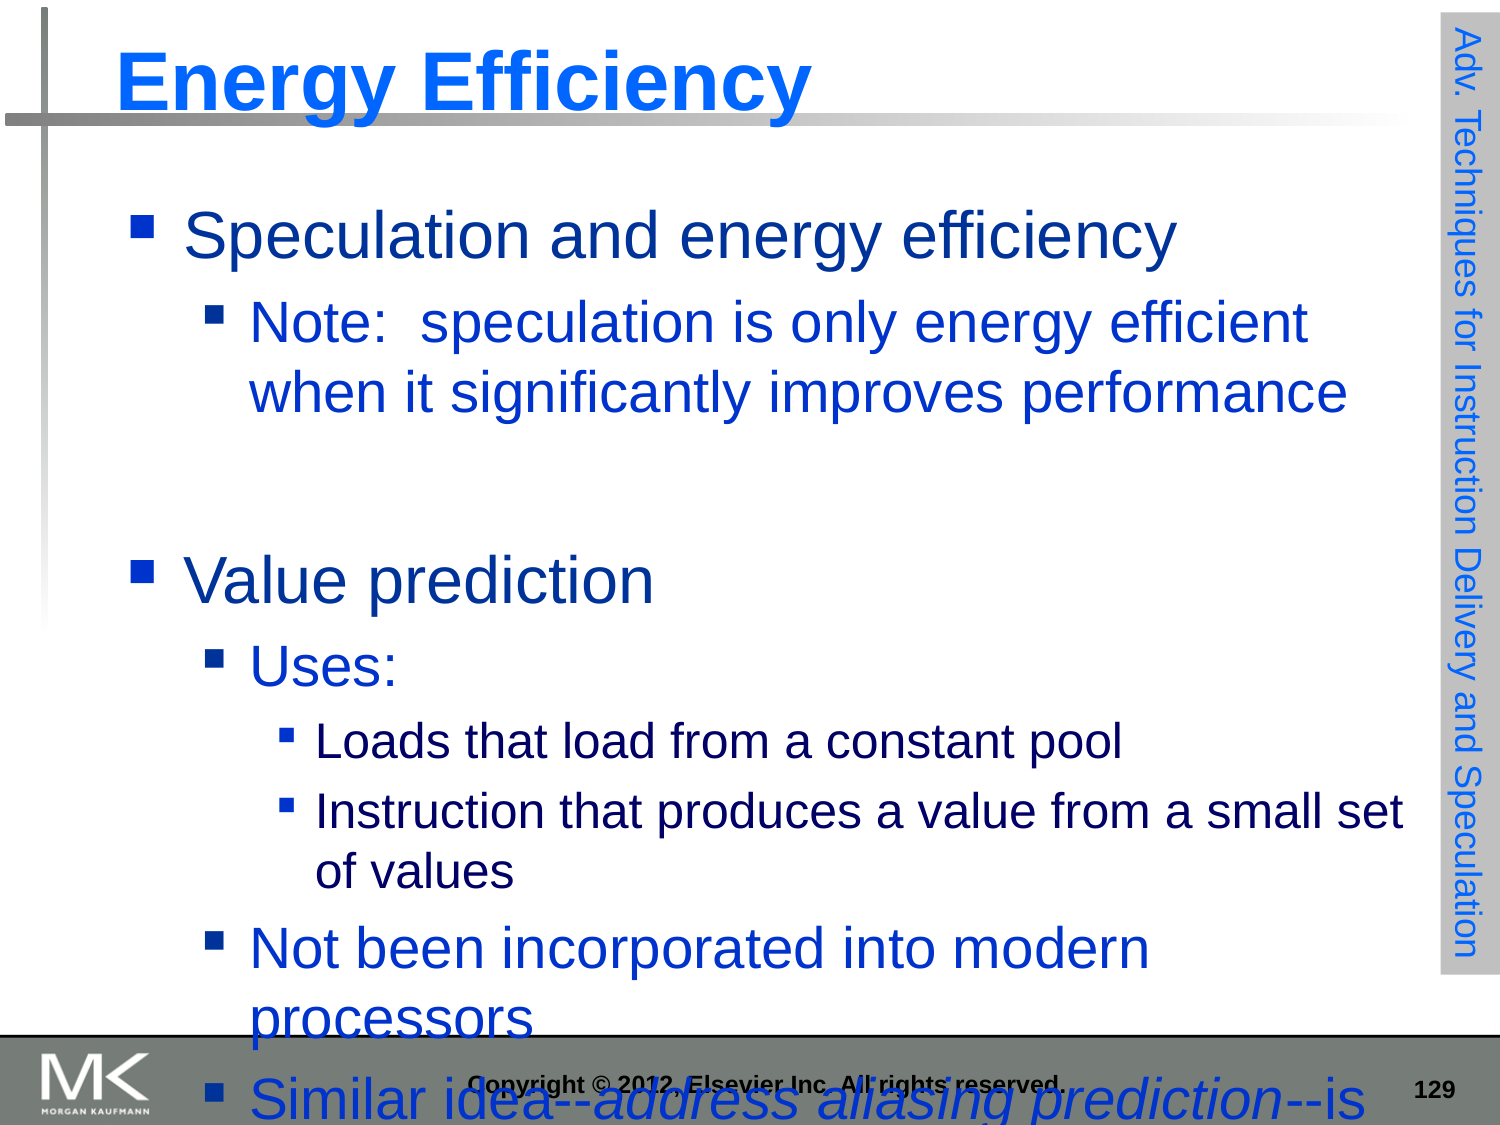

# Energy Efficiency
Speculation and energy efficiency
Note:  speculation is only energy efficient when it significantly improves performance

Value prediction
Uses:
Loads that load from a constant pool
Instruction that produces a value from a small set of values
Not been incorporated into modern processors
Similar idea--address aliasing prediction--is used on some processors
Adv. Techniques for Instruction Delivery and Speculation
Copyright © 2012, Elsevier Inc. All rights reserved.